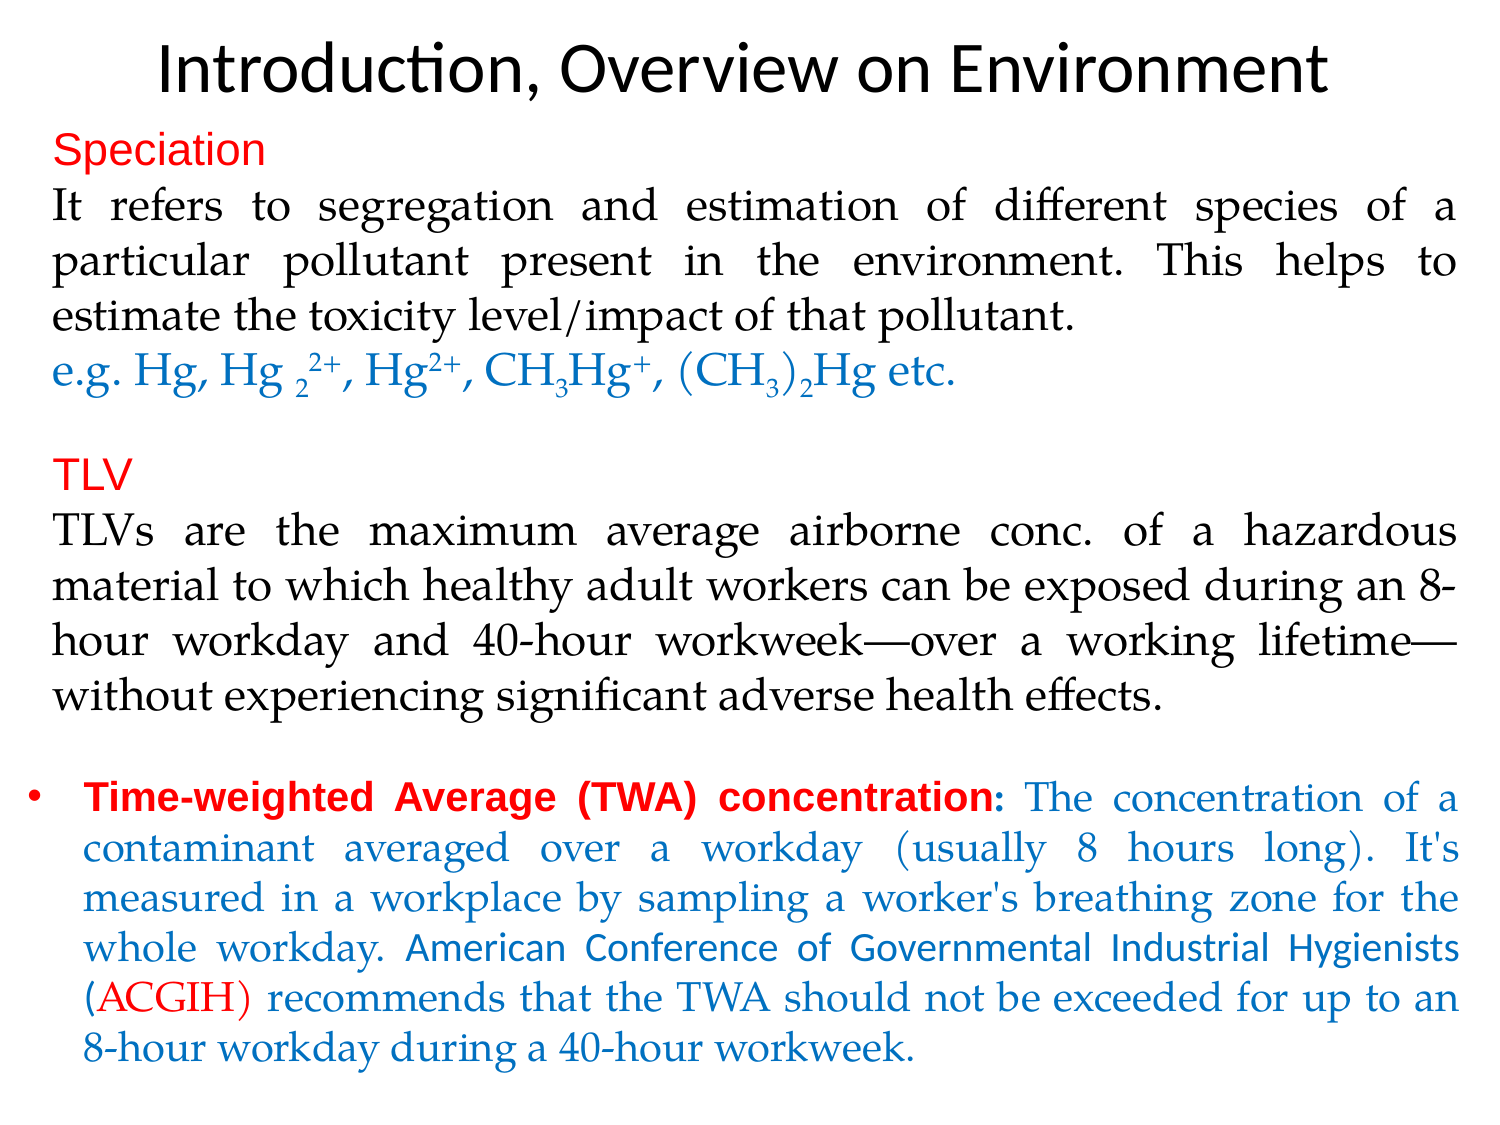

Introduction, Overview on Environment
Speciation
It refers to segregation and estimation of different species of a particular pollutant present in the environment. This helps to estimate the toxicity level/impact of that pollutant.
e.g. Hg, Hg 22+, Hg2+, CH3Hg+, (CH3)2Hg etc.
TLV
TLVs are the maximum average airborne conc. of a hazardous material to which healthy adult workers can be exposed during an 8-hour workday and 40-hour workweek—over a working lifetime—without experiencing significant adverse health effects.
Time-weighted Average (TWA) concentration: The concentration of a contaminant averaged over a workday (usually 8 hours long). It's measured in a workplace by sampling a worker's breathing zone for the whole workday. American Conference of Governmental Industrial Hygienists (ACGIH) recommends that the TWA should not be exceeded for up to an 8-hour workday during a 40-hour workweek.